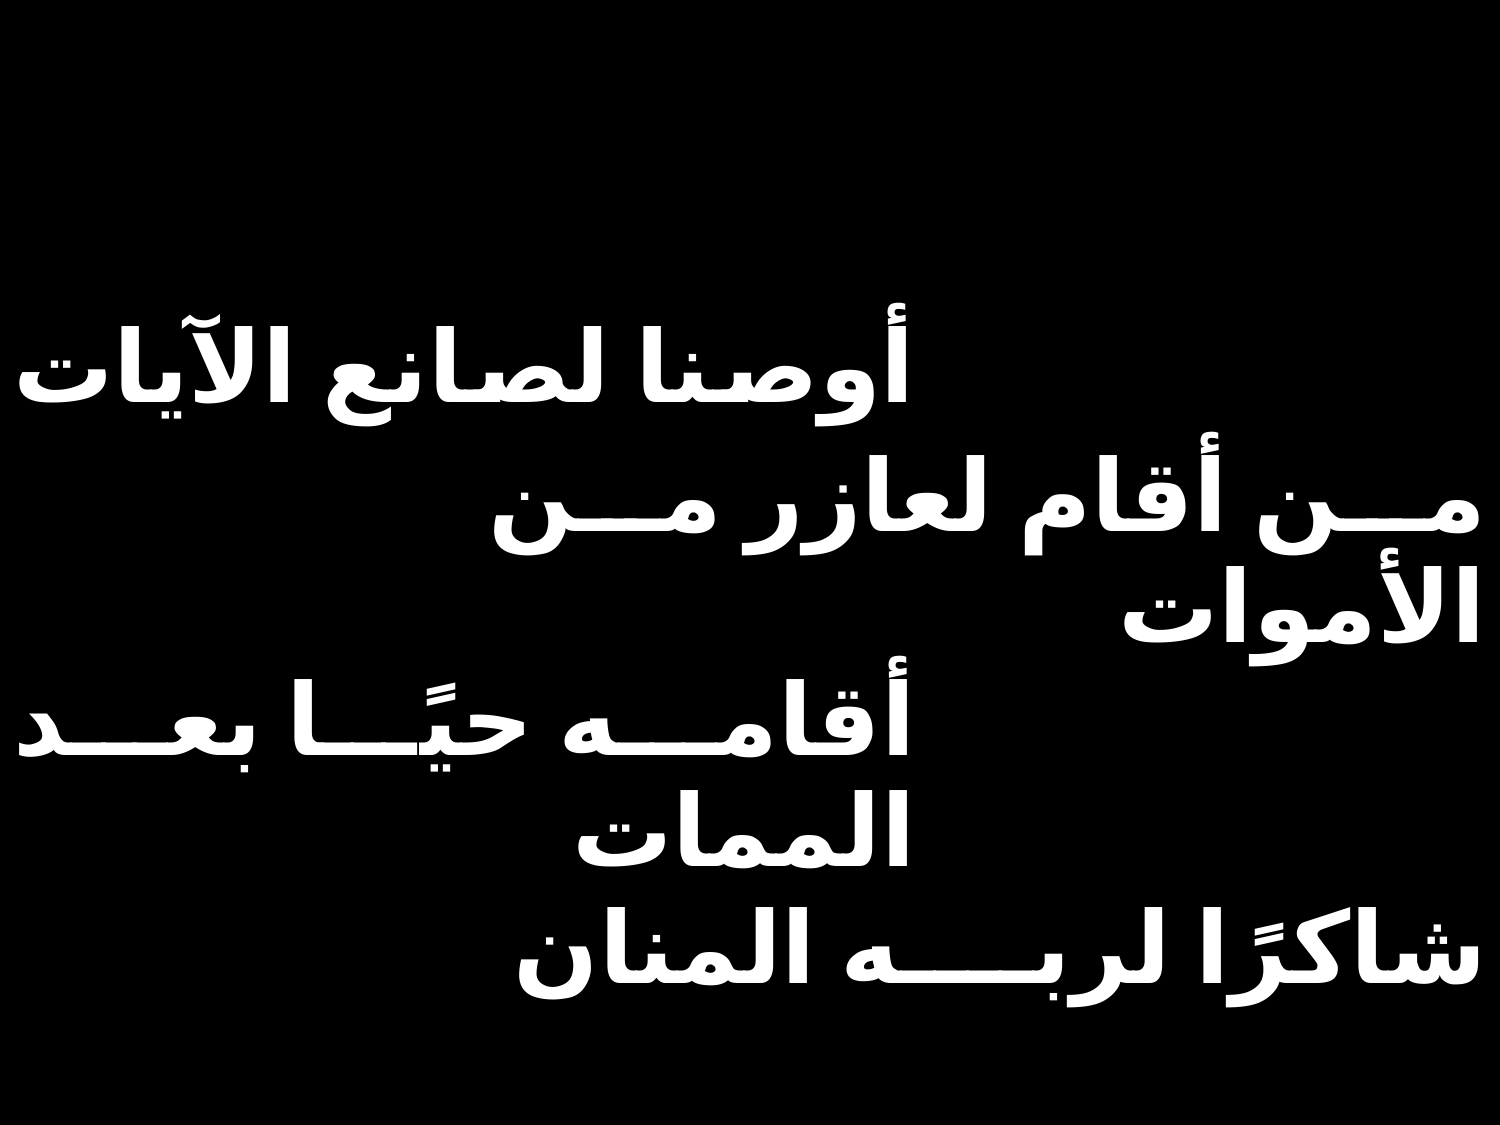

| أوصنا لصانع الآيات |  |  |
| --- | --- | --- |
|  | من أقام لعازر من الأموات |  |
| أقامه حيًا بعد الممات |  |  |
|  | شاكرًا لربه المنان |  |